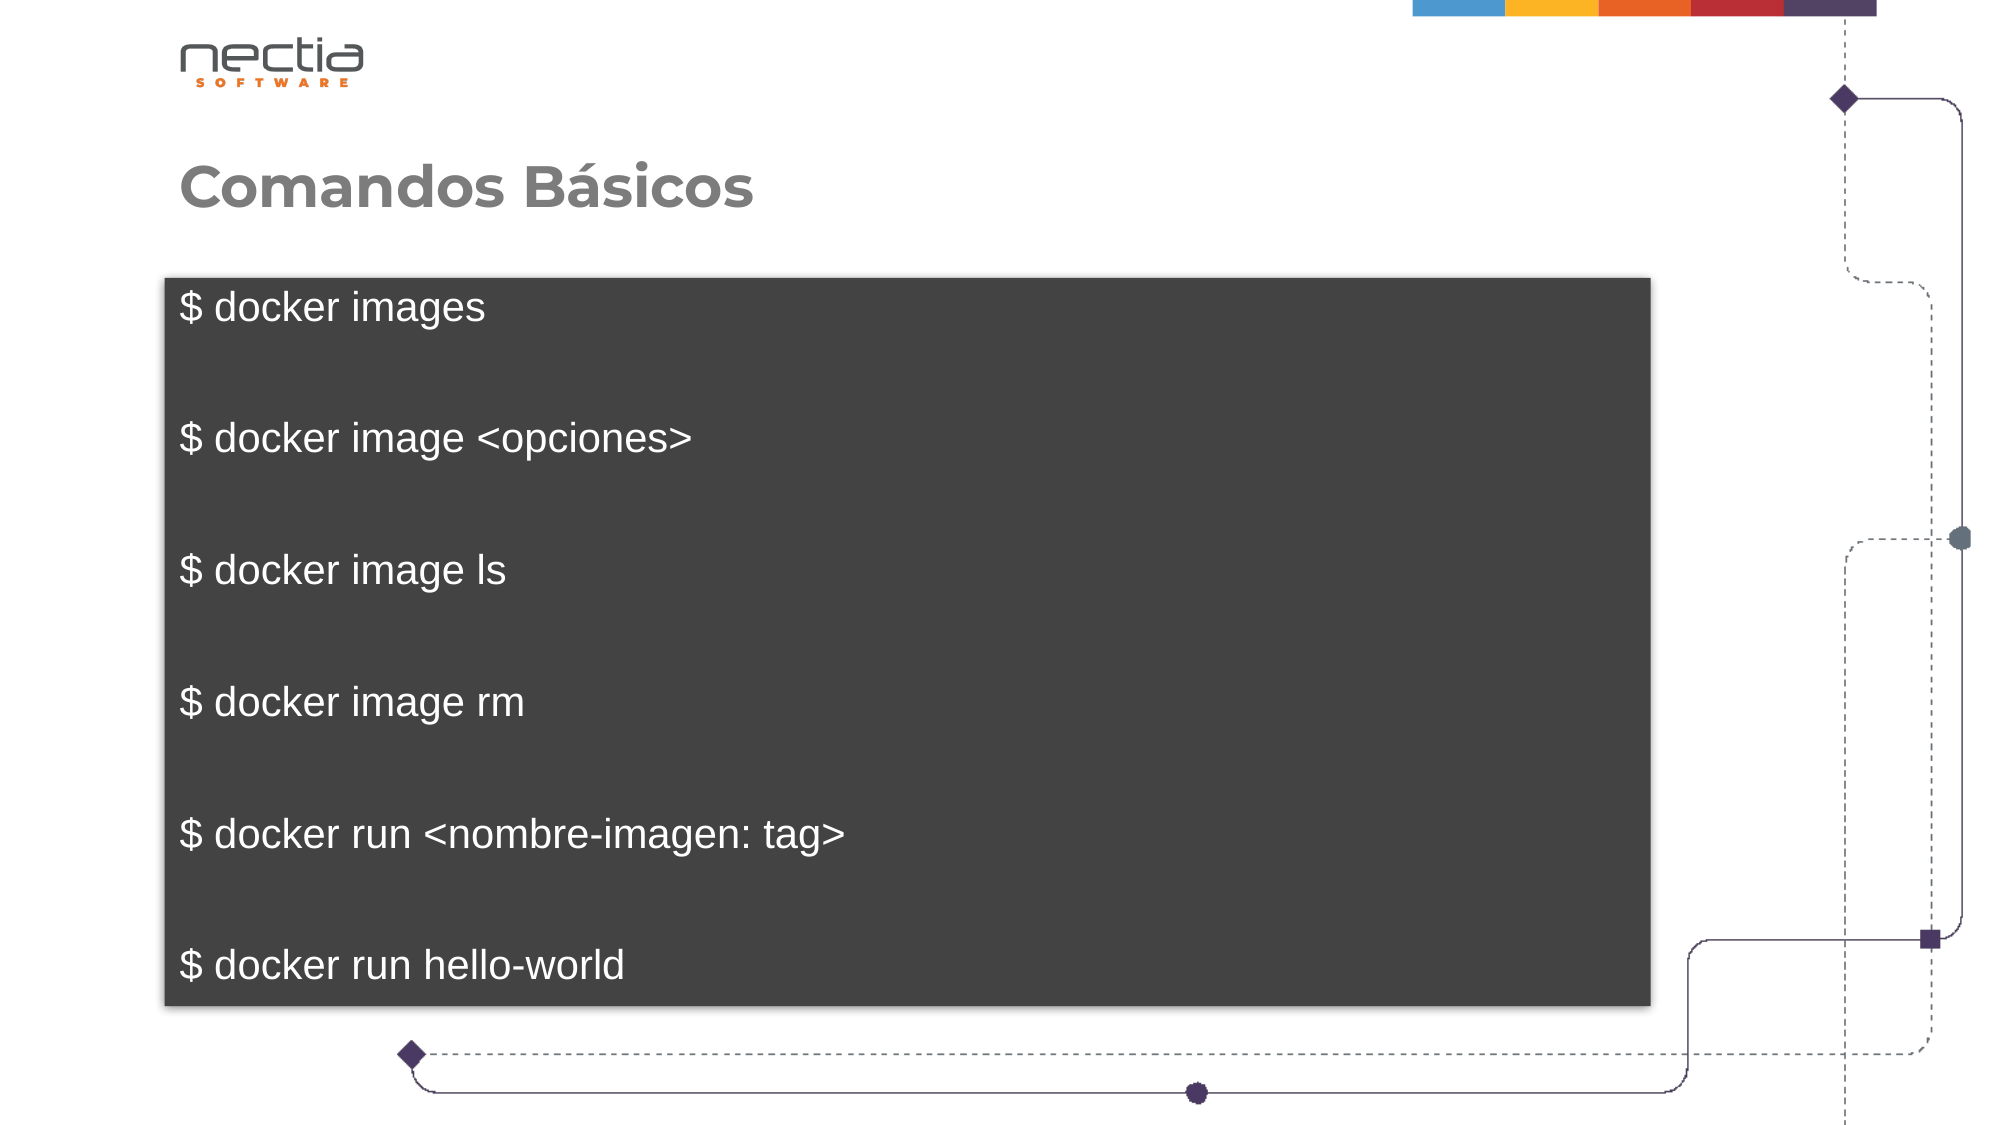

Comandos Básicos
$ docker images

$ docker image <opciones>

$ docker image ls

$ docker image rm

$ docker run <nombre-imagen: tag>

$ docker run hello-world